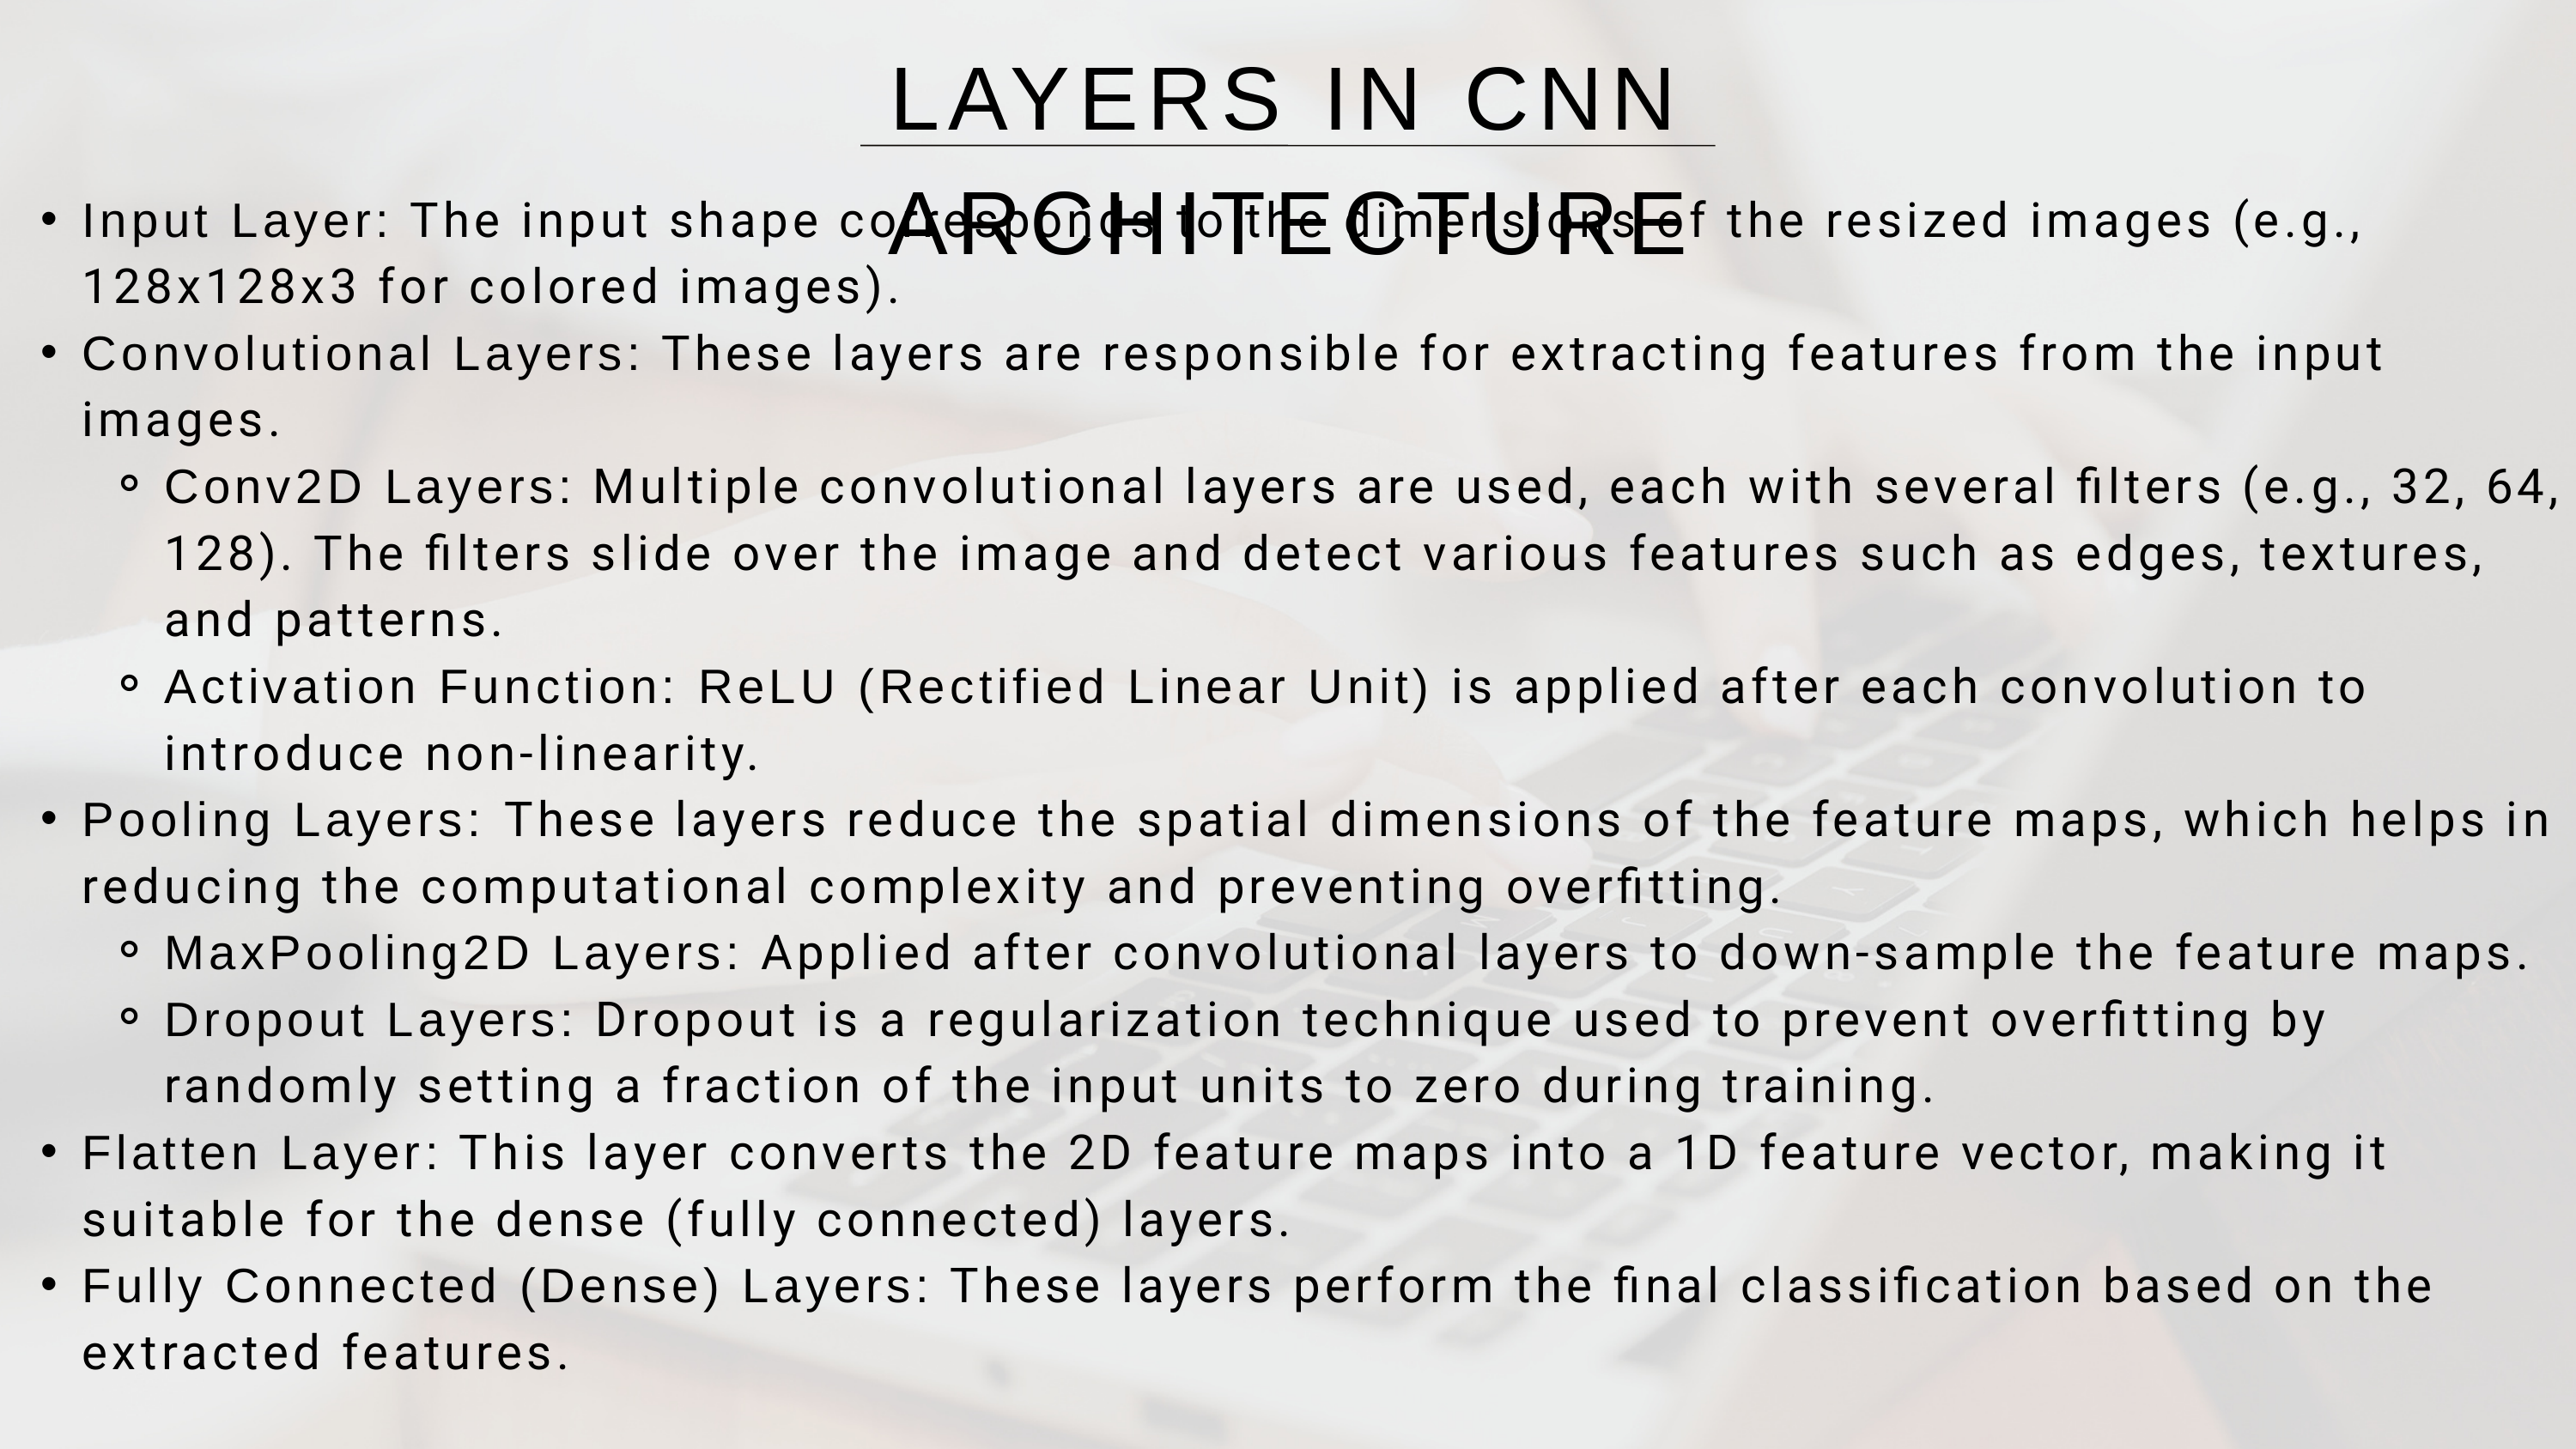

LAYERS IN CNN ARCHITECTURE

Input Layer: The input shape corresponds to the dimensions of the resized images (e.g., 128x128x3 for colored images).
Convolutional Layers: These layers are responsible for extracting features from the input images.
Conv2D Layers: Multiple convolutional layers are used, each with several filters (e.g., 32, 64, 128). The filters slide over the image and detect various features such as edges, textures, and patterns.
Activation Function: ReLU (Rectified Linear Unit) is applied after each convolution to introduce non-linearity.
Pooling Layers: These layers reduce the spatial dimensions of the feature maps, which helps in reducing the computational complexity and preventing overfitting.
MaxPooling2D Layers: Applied after convolutional layers to down-sample the feature maps.
Dropout Layers: Dropout is a regularization technique used to prevent overfitting by randomly setting a fraction of the input units to zero during training.
Flatten Layer: This layer converts the 2D feature maps into a 1D feature vector, making it suitable for the dense (fully connected) layers.
Fully Connected (Dense) Layers: These layers perform the final classification based on the extracted features.